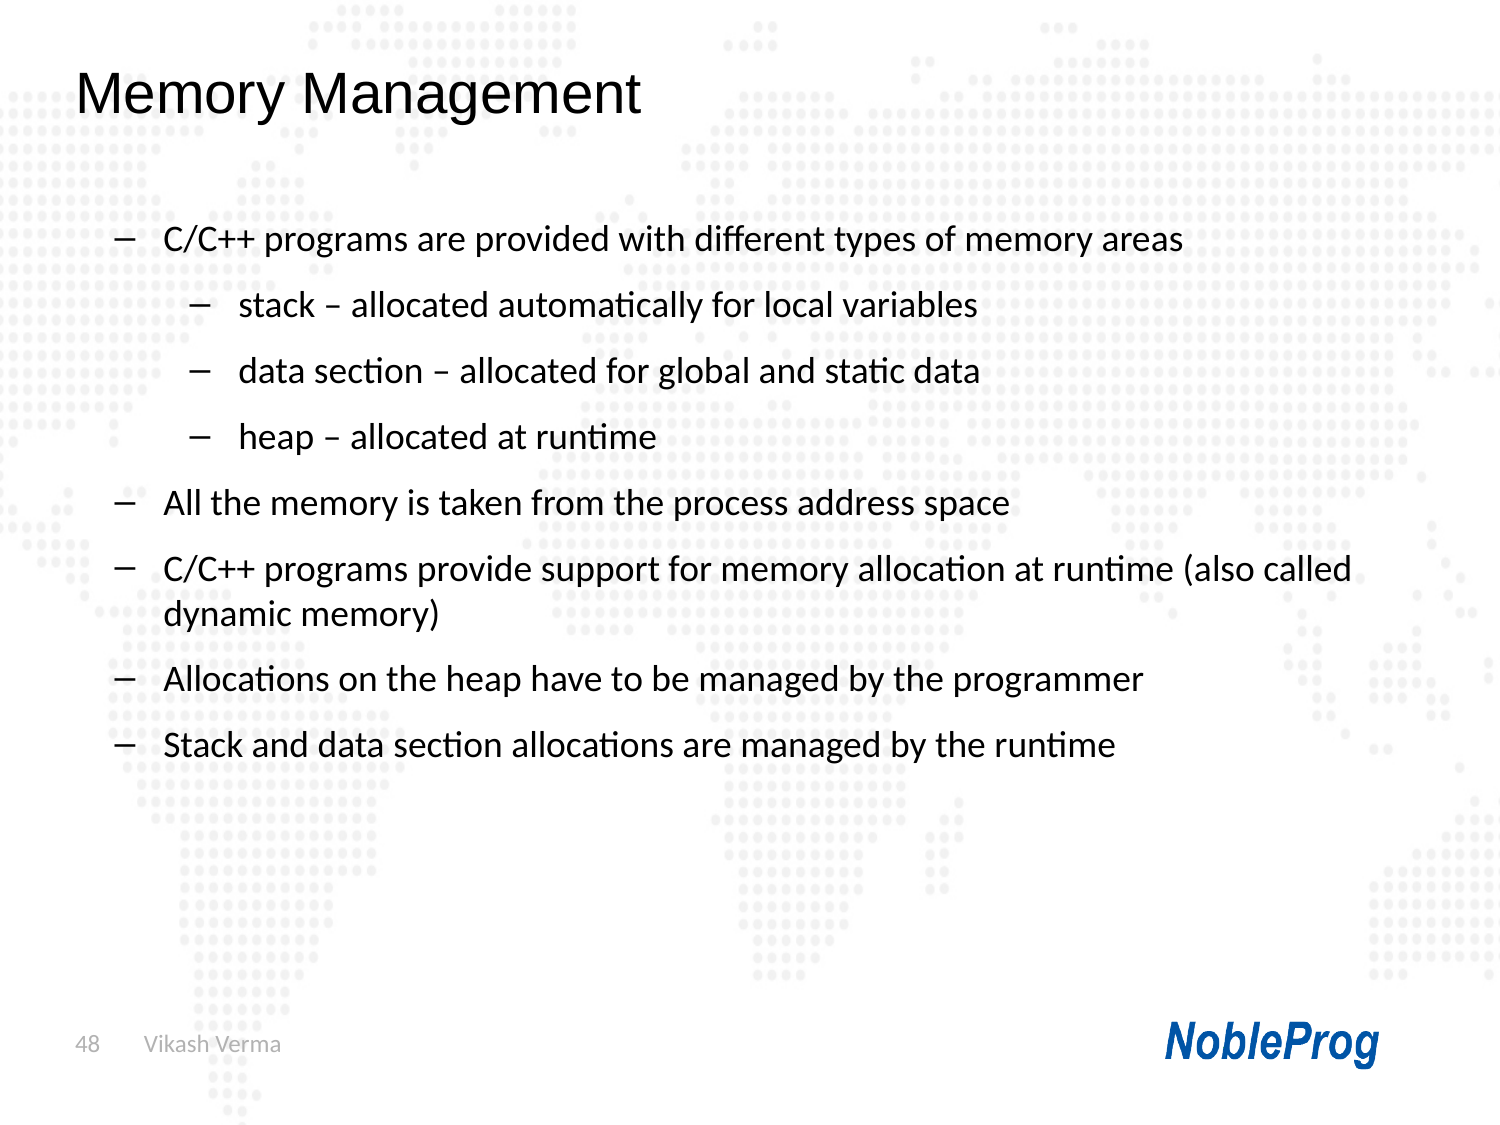

Memory Management
C/C++ programs are provided with different types of memory areas
stack – allocated automatically for local variables
data section – allocated for global and static data
heap – allocated at runtime
All the memory is taken from the process address space
C/C++ programs provide support for memory allocation at runtime (also called dynamic memory)
Allocations on the heap have to be managed by the programmer
Stack and data section allocations are managed by the runtime
48
 Vikash Verma